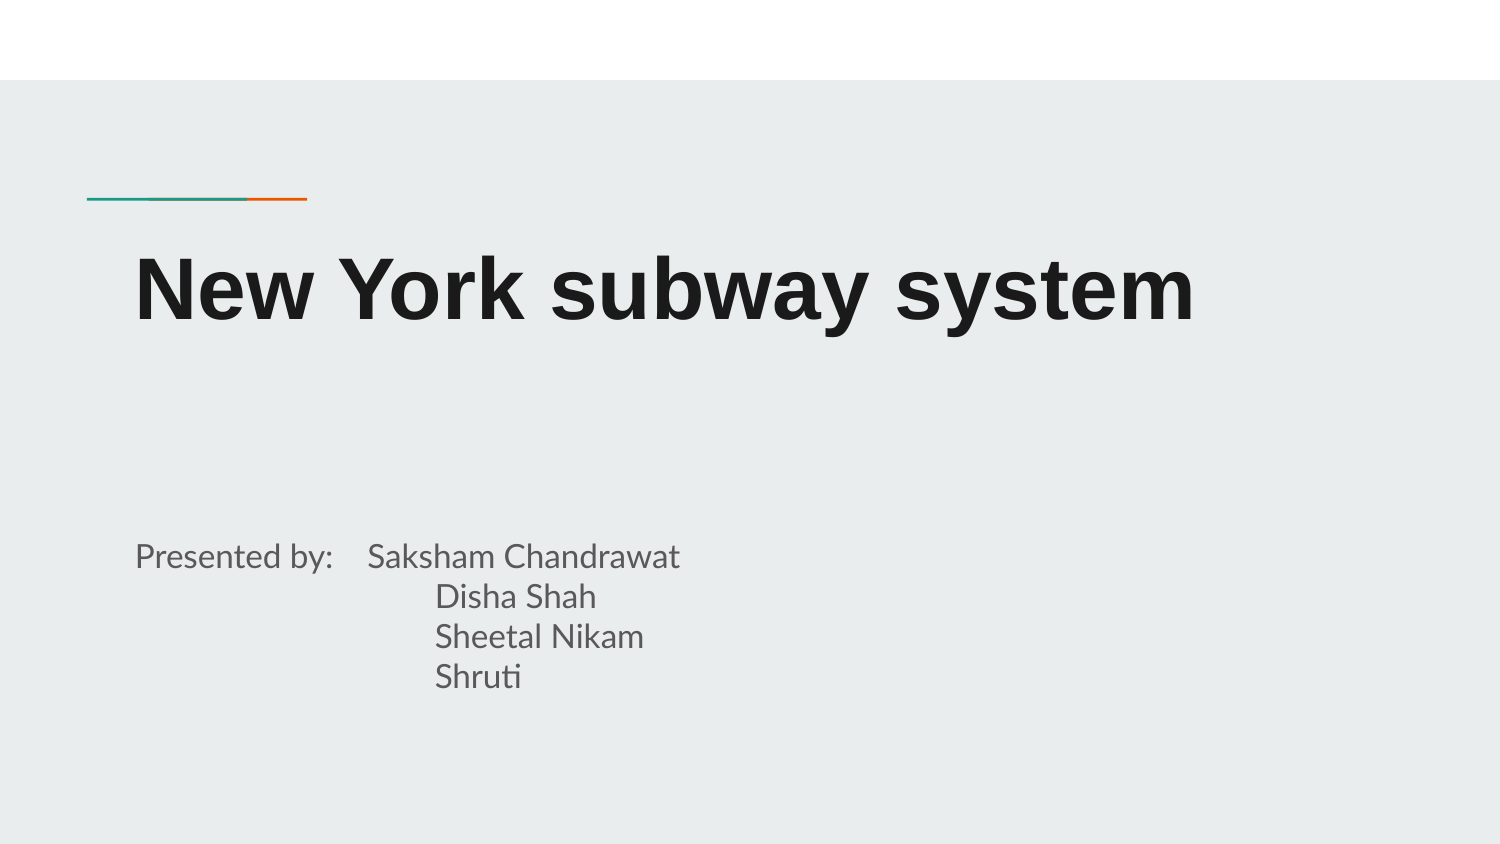

# New York subway system
Presented by:    Saksham Chandrawat
		Disha Shah
		Sheetal Nikam
		Shruti